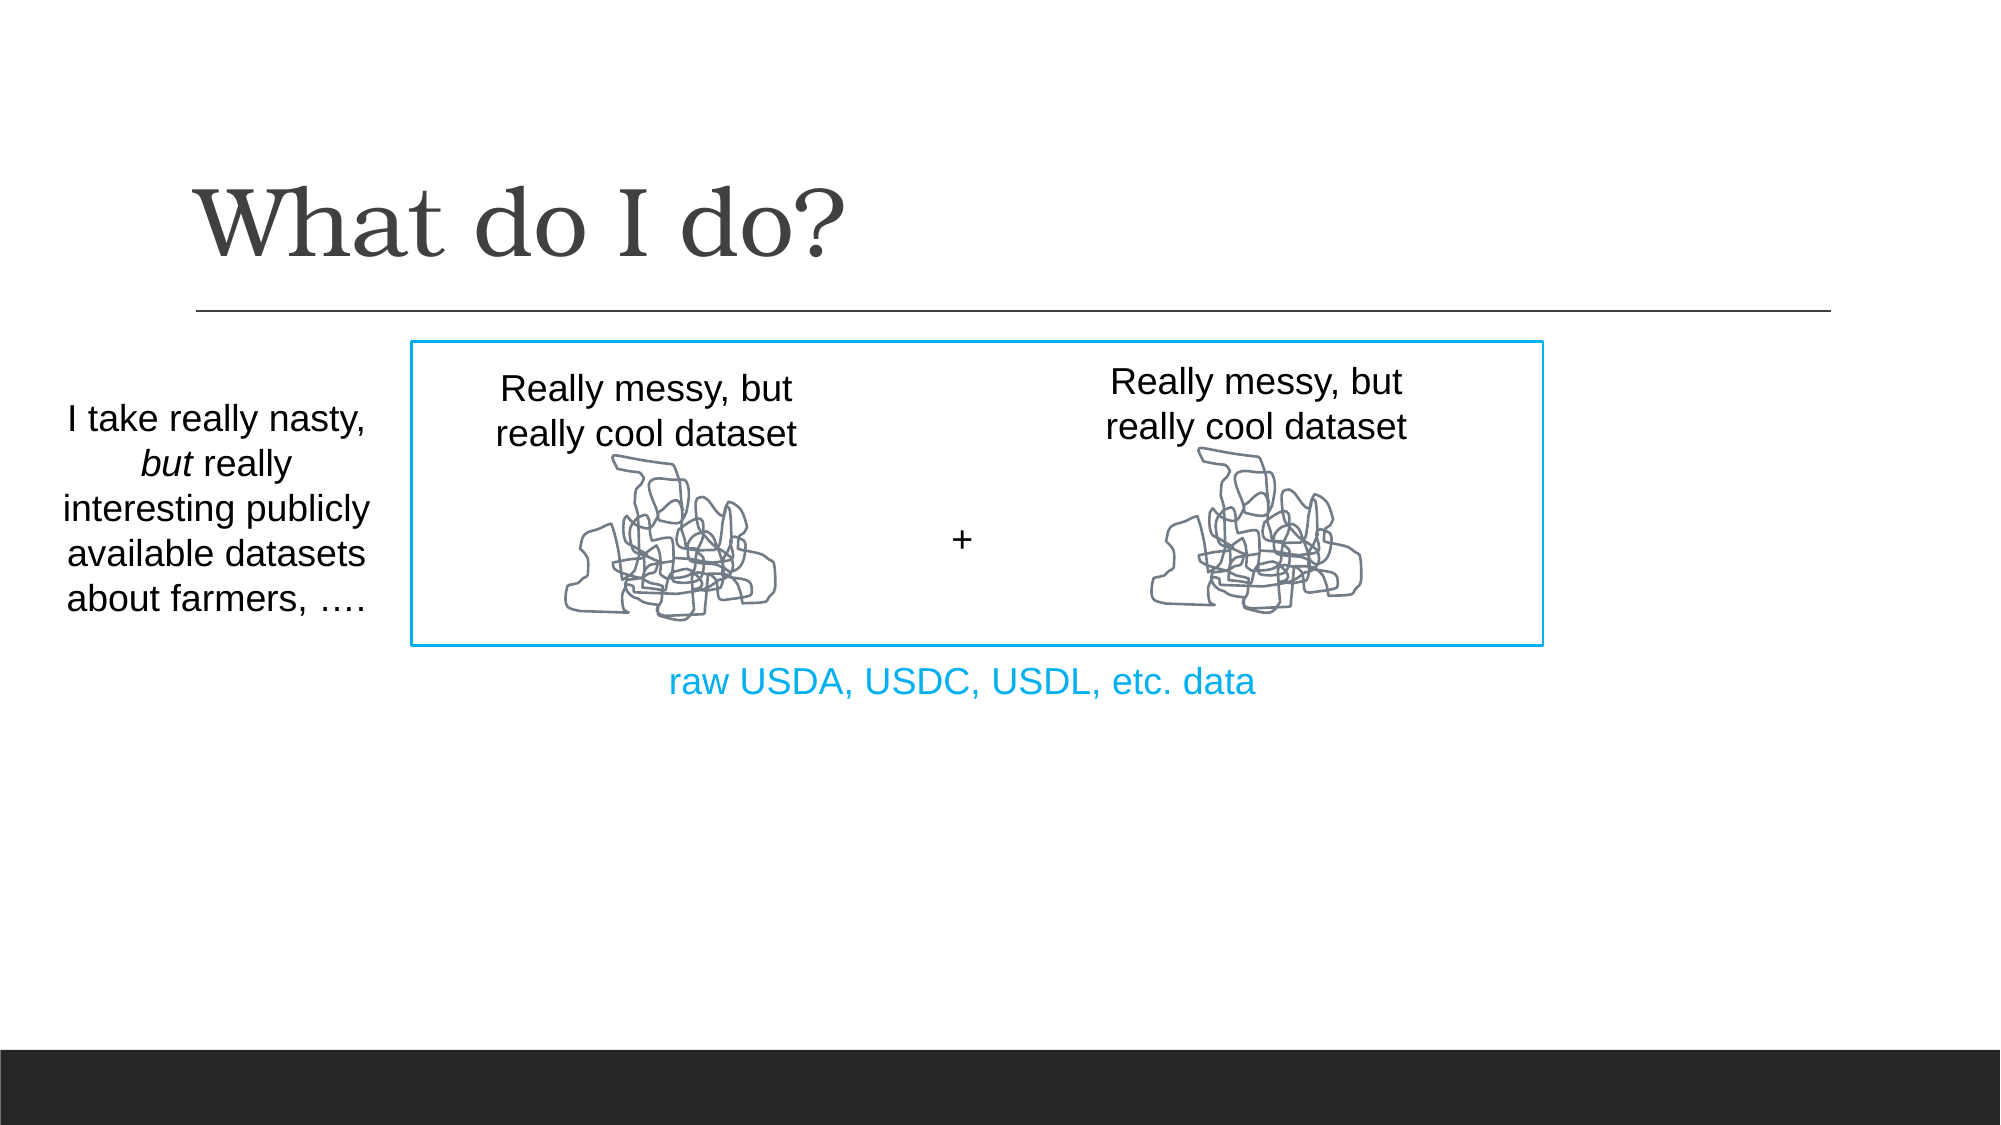

# What do I do?

Really messy, but really cool dataset
Really messy, but really cool dataset
I take really nasty, but really interesting publicly available datasets about farmers, ….

+
raw USDA, USDC, USDL, etc. data